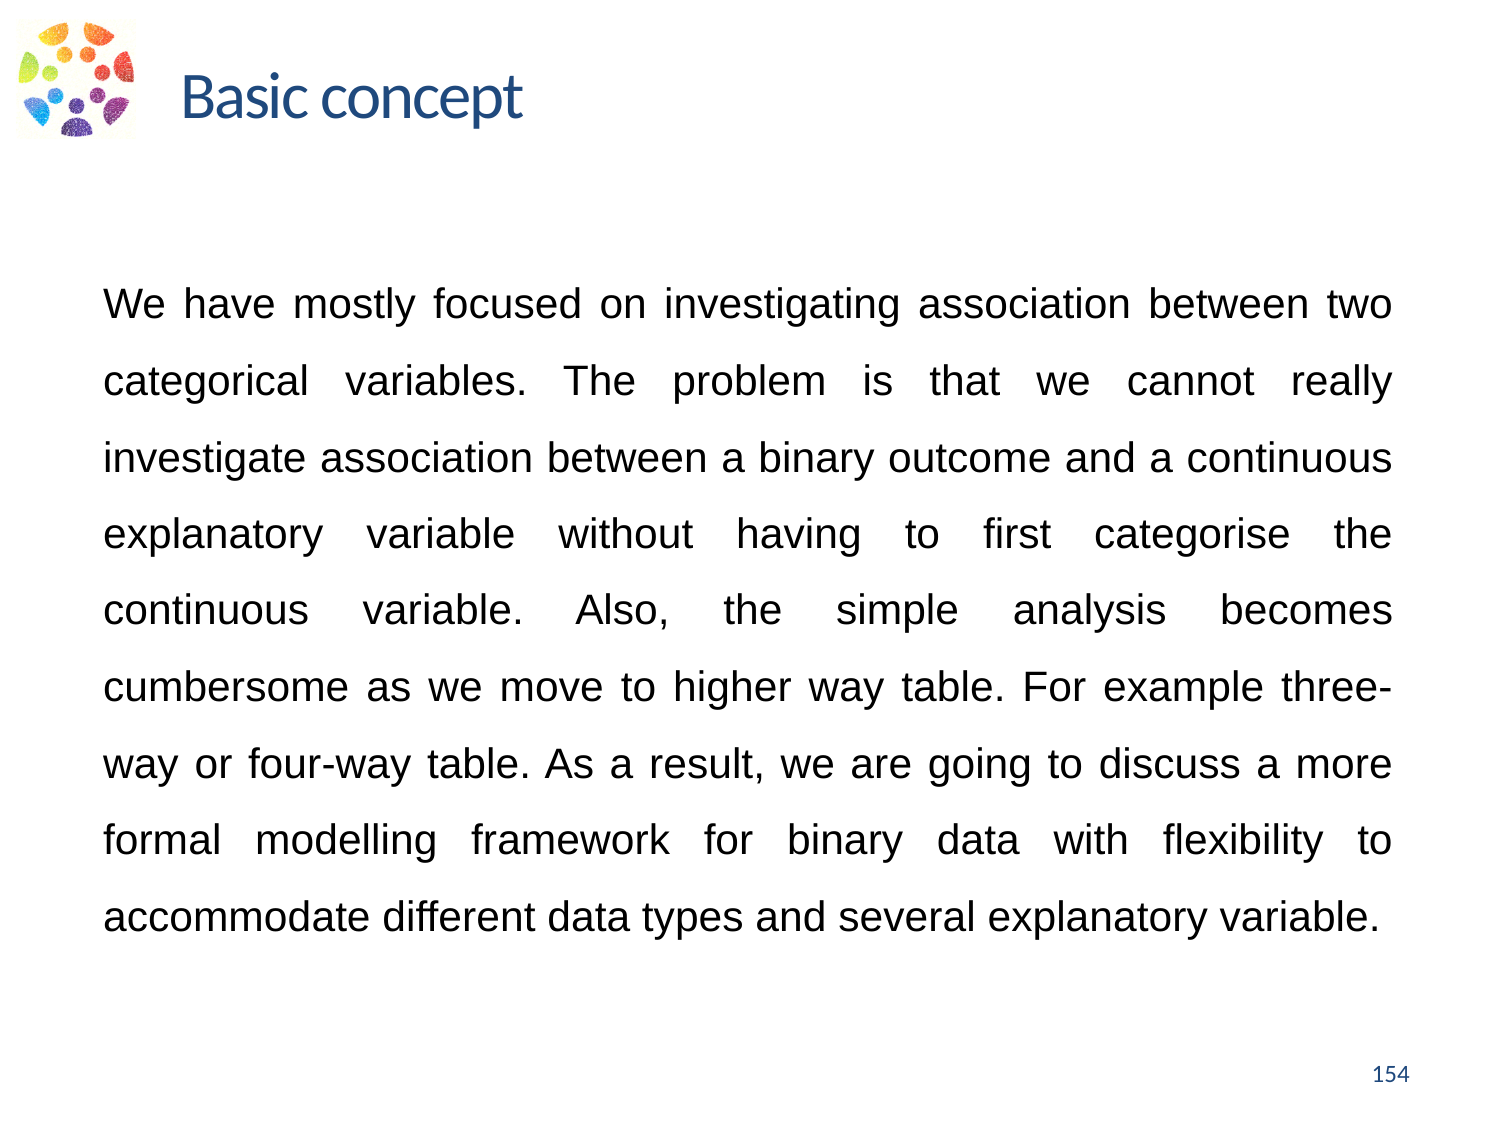

Basic concept
We have mostly focused on investigating association between two categorical variables. The problem is that we cannot really investigate association between a binary outcome and a continuous explanatory variable without having to first categorise the continuous variable. Also, the simple analysis becomes cumbersome as we move to higher way table. For example three-way or four-way table. As a result, we are going to discuss a more formal modelling framework for binary data with flexibility to accommodate different data types and several explanatory variable.

154